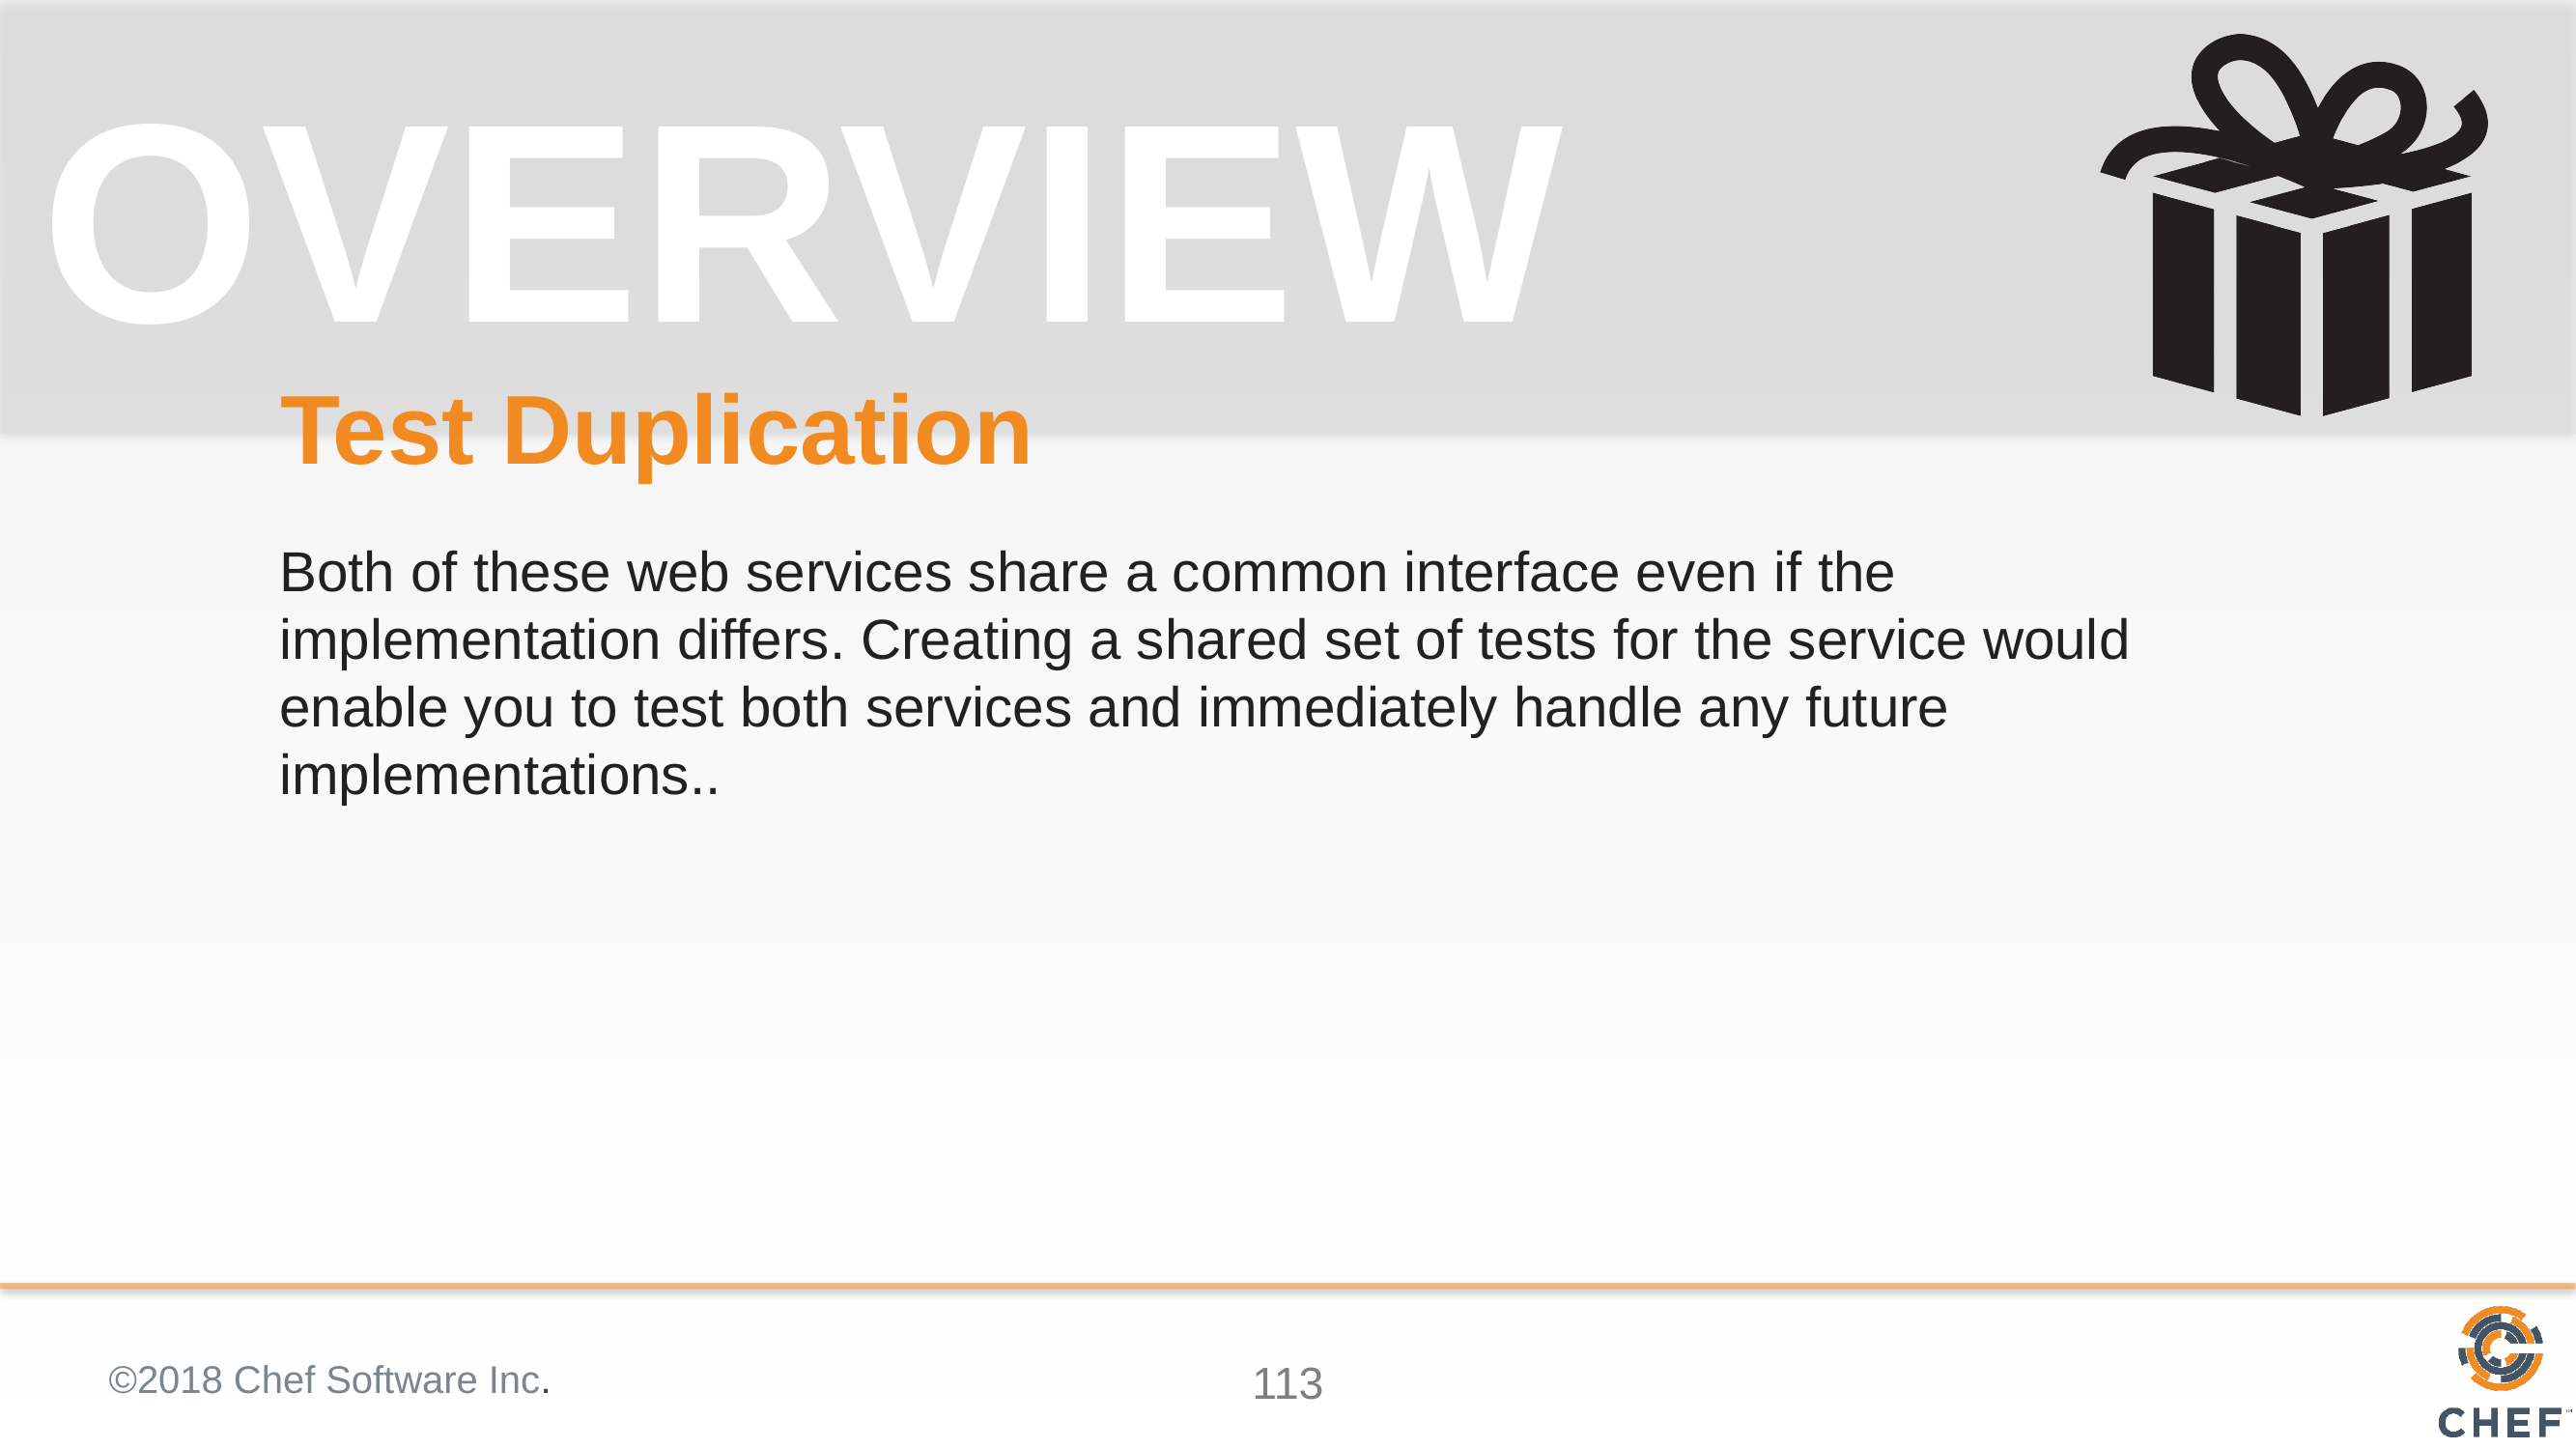

# Test Duplication
Both of these web services share a common interface even if the implementation differs. Creating a shared set of tests for the service would enable you to test both services and immediately handle any future implementations..